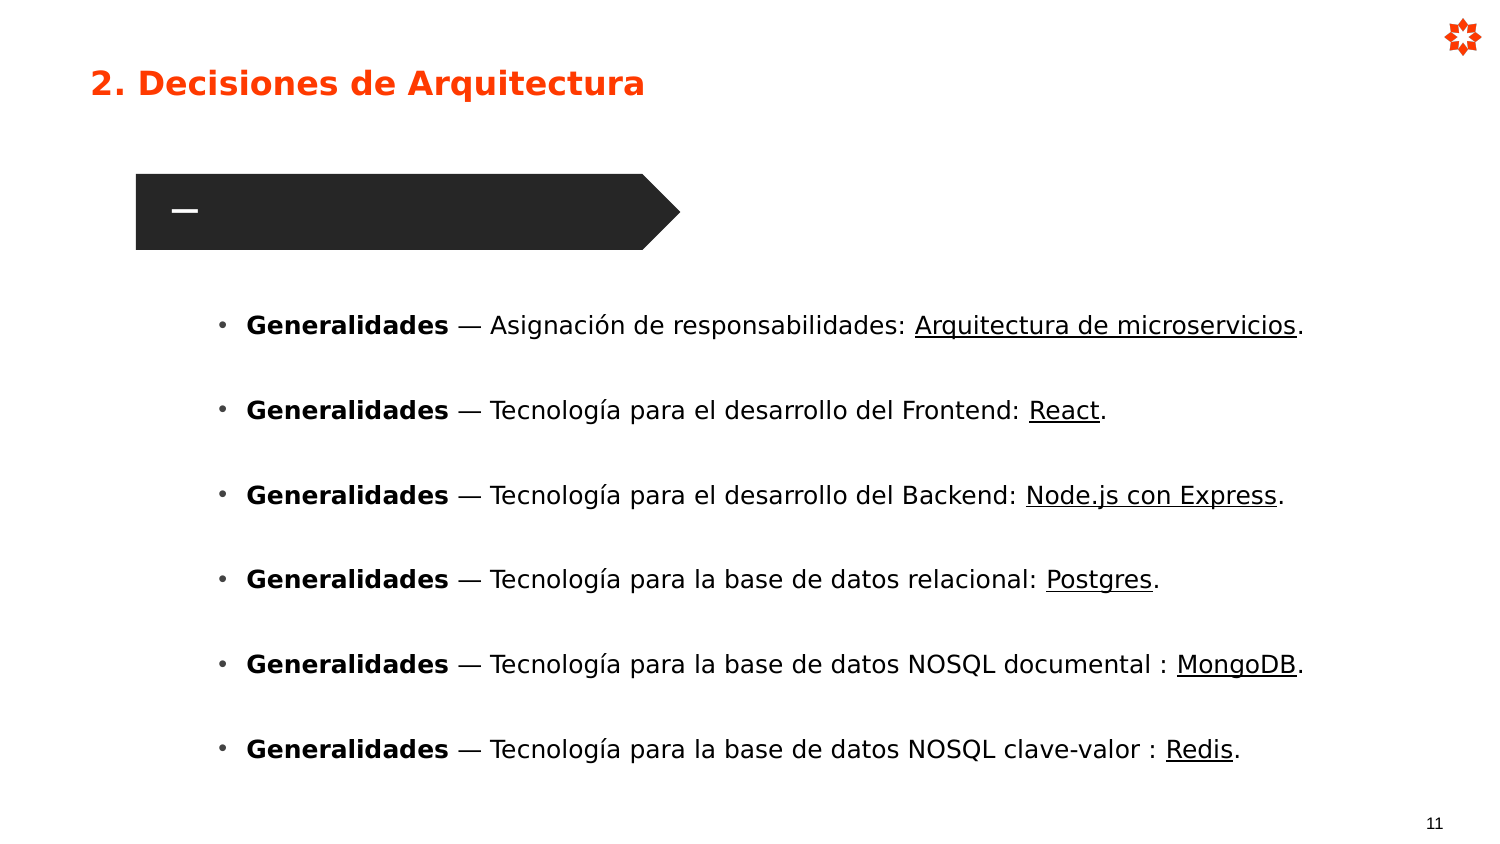

2. Decisiones de Arquitectura

—
Generalidades — Asignación de responsabilidades: Arquitectura de microservicios.
Generalidades — Tecnología para el desarrollo del Frontend: React.
Generalidades — Tecnología para el desarrollo del Backend: Node.js con Express.
Generalidades — Tecnología para la base de datos relacional: Postgres.
Generalidades — Tecnología para la base de datos NOSQL documental : MongoDB.
Generalidades — Tecnología para la base de datos NOSQL clave-valor : Redis.